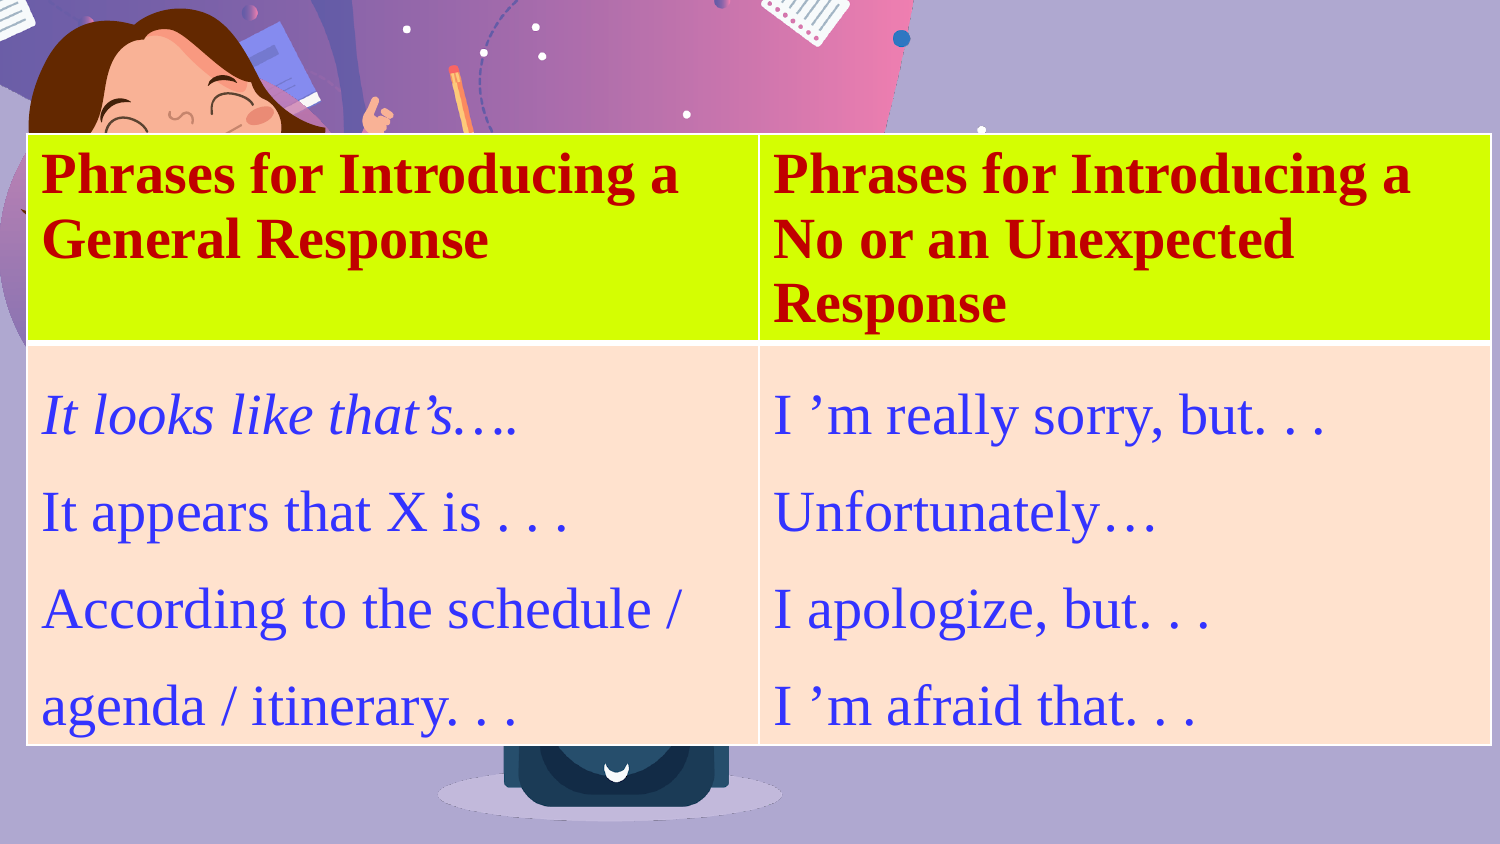

| Phrases for Introducing a General Response | Phrases for Introducing a No or an Unexpected Response |
| --- | --- |
| It looks like that’s…. It appears that X is . . . According to the schedule / agenda / itinerary. . . | I ’m really sorry, but. . . Unfortunately… I apologize, but. . . I ’m afraid that. . . |